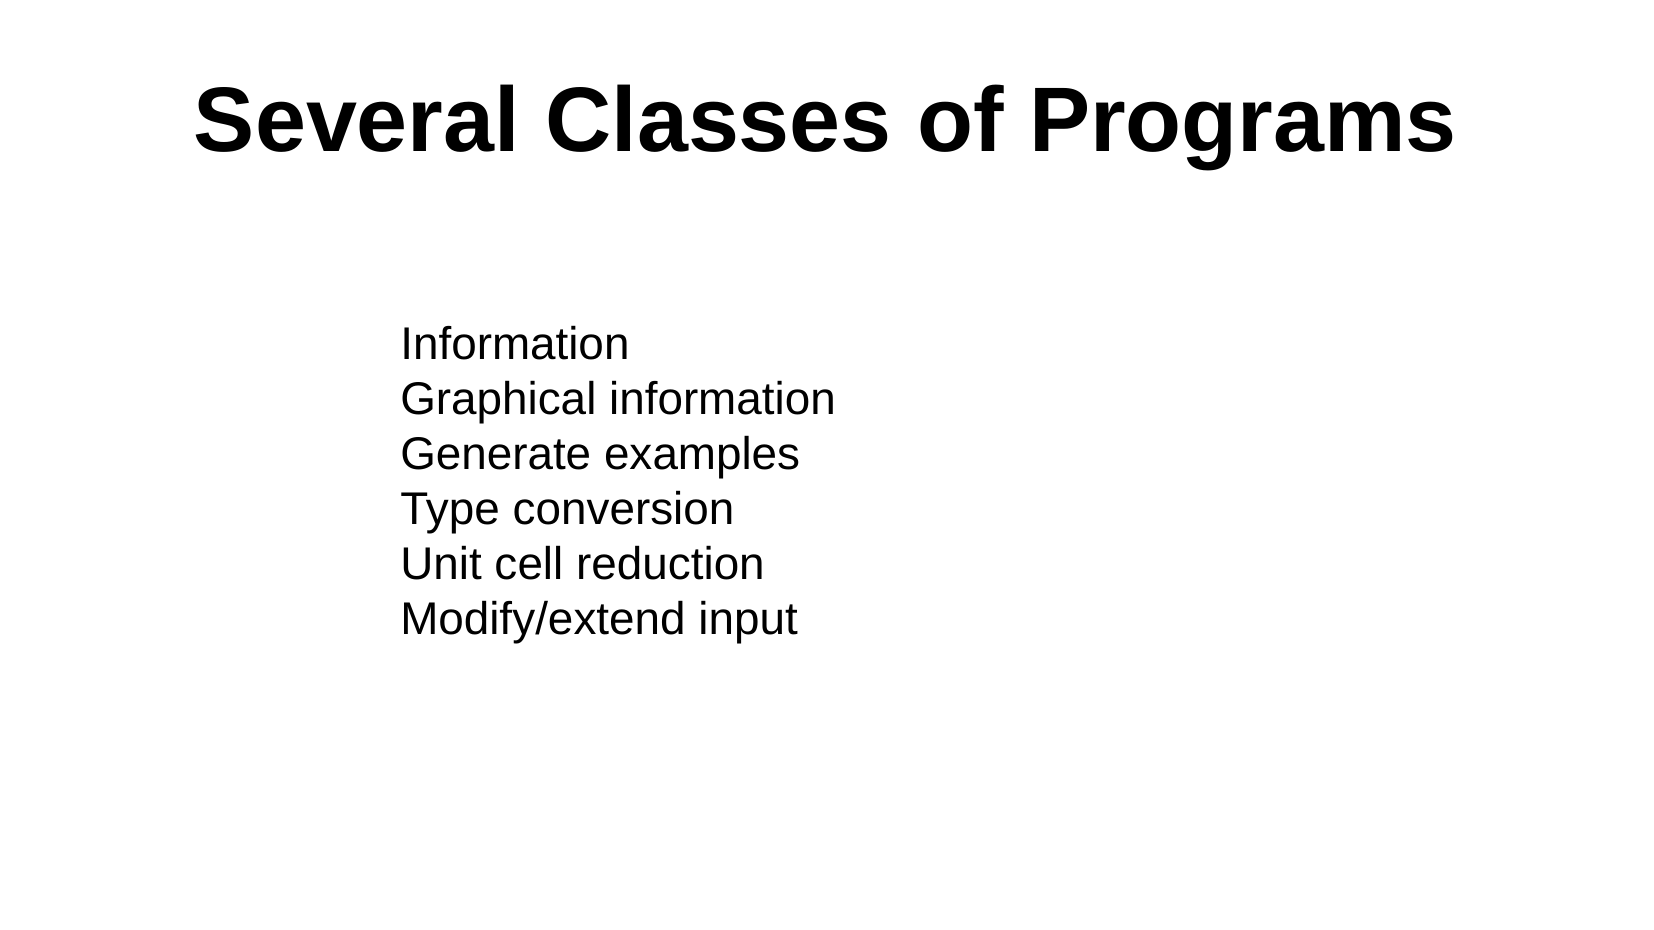

# Several Classes of Programs
Information
Graphical information
Generate examples
Type conversion
Unit cell reduction
Modify/extend input